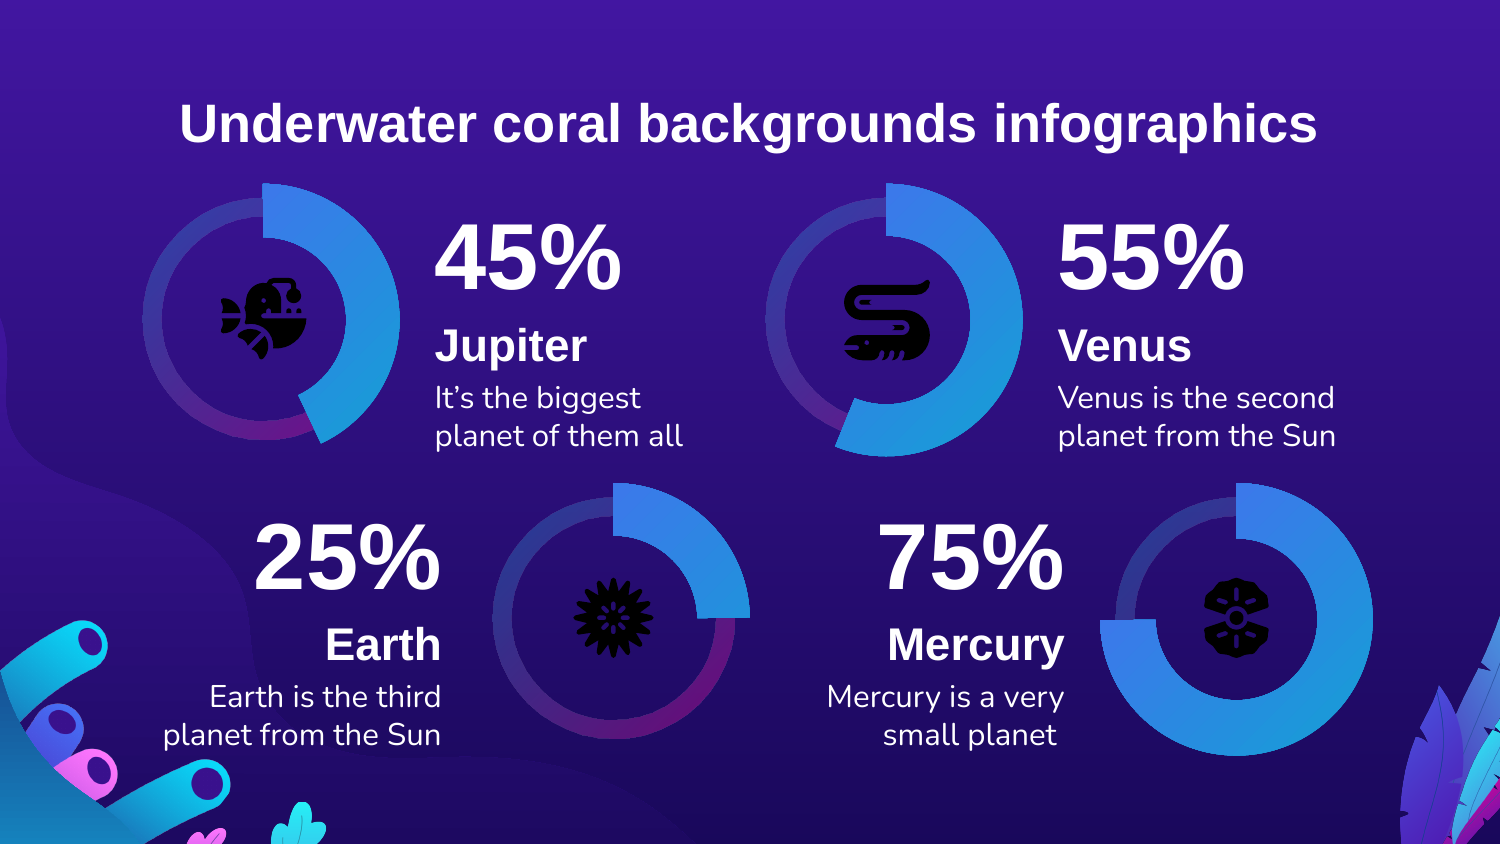

Underwater coral backgrounds infographics
45%
Jupiter
It’s the biggest planet of them all
55%
Venus
Venus is the second planet from the Sun

25%
Earth
Earth is the third planet from the Sun
75%
Mercury
Mercury is a very small planet